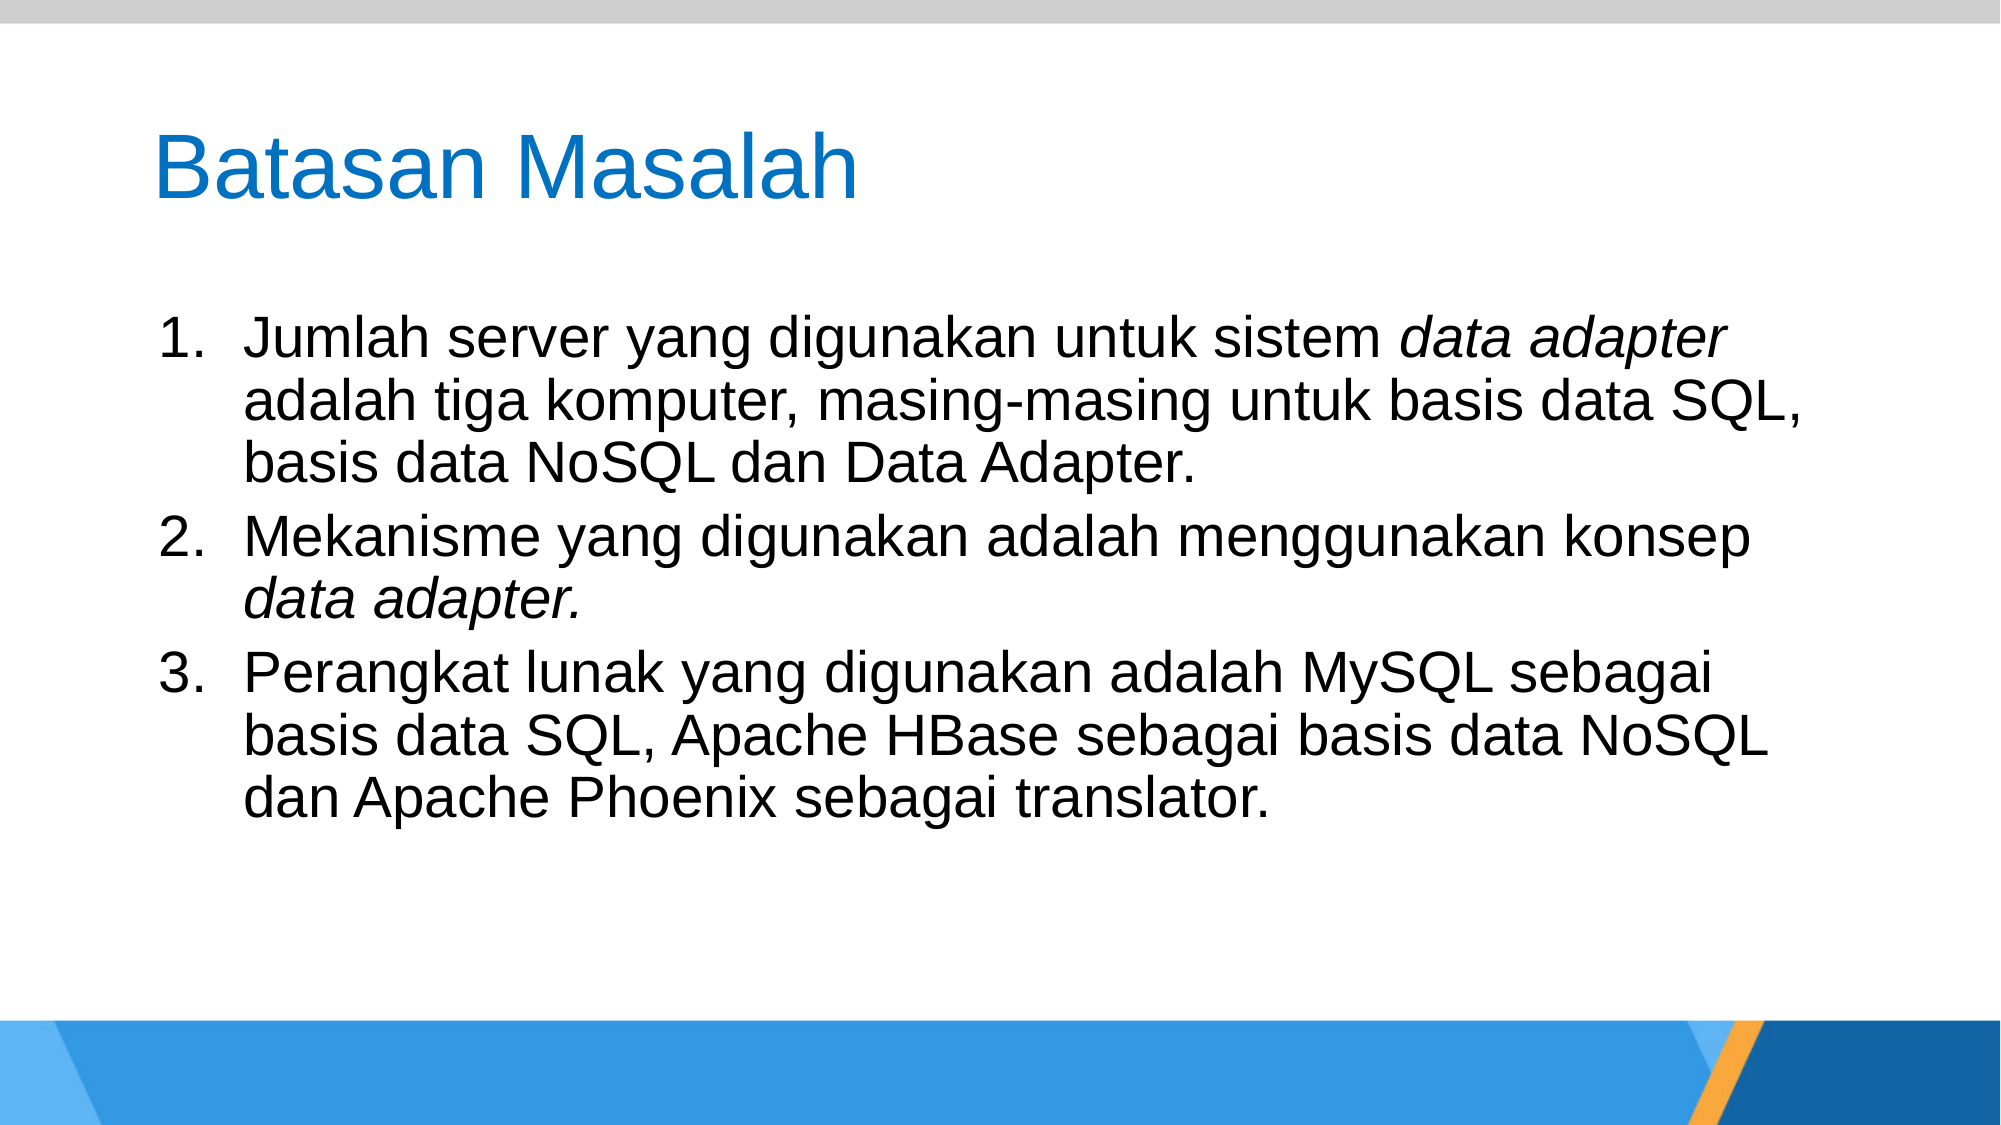

# Batasan Masalah
Jumlah server yang digunakan untuk sistem data adapter adalah tiga komputer, masing-masing untuk basis data SQL, basis data NoSQL dan Data Adapter.
Mekanisme yang digunakan adalah menggunakan konsep data adapter.
Perangkat lunak yang digunakan adalah MySQL sebagai basis data SQL, Apache HBase sebagai basis data NoSQL dan Apache Phoenix sebagai translator.